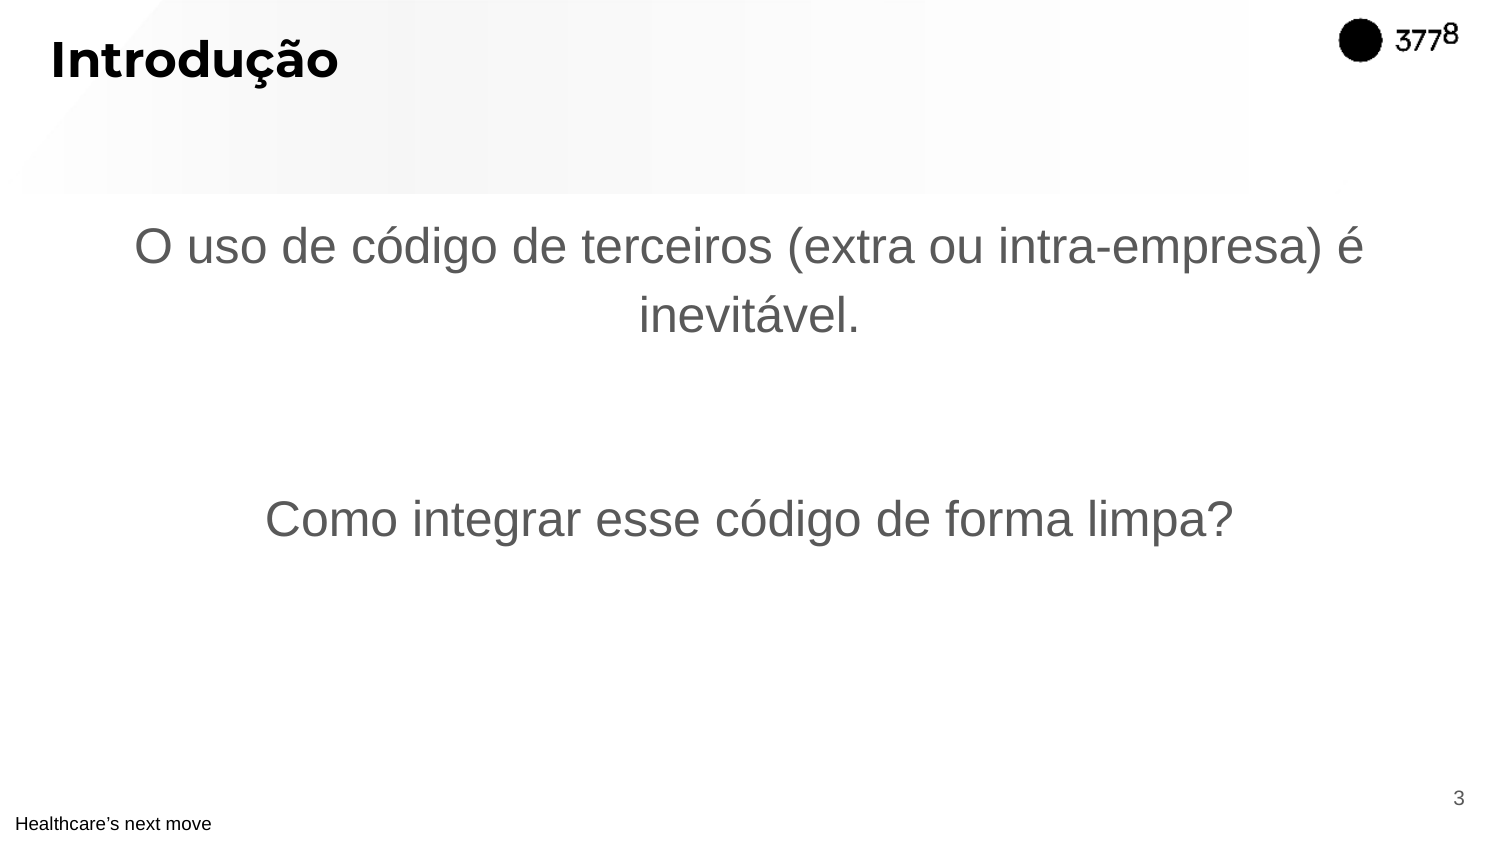

# Introdução
O uso de código de terceiros (extra ou intra-empresa) é inevitável.

Como integrar esse código de forma limpa?
3